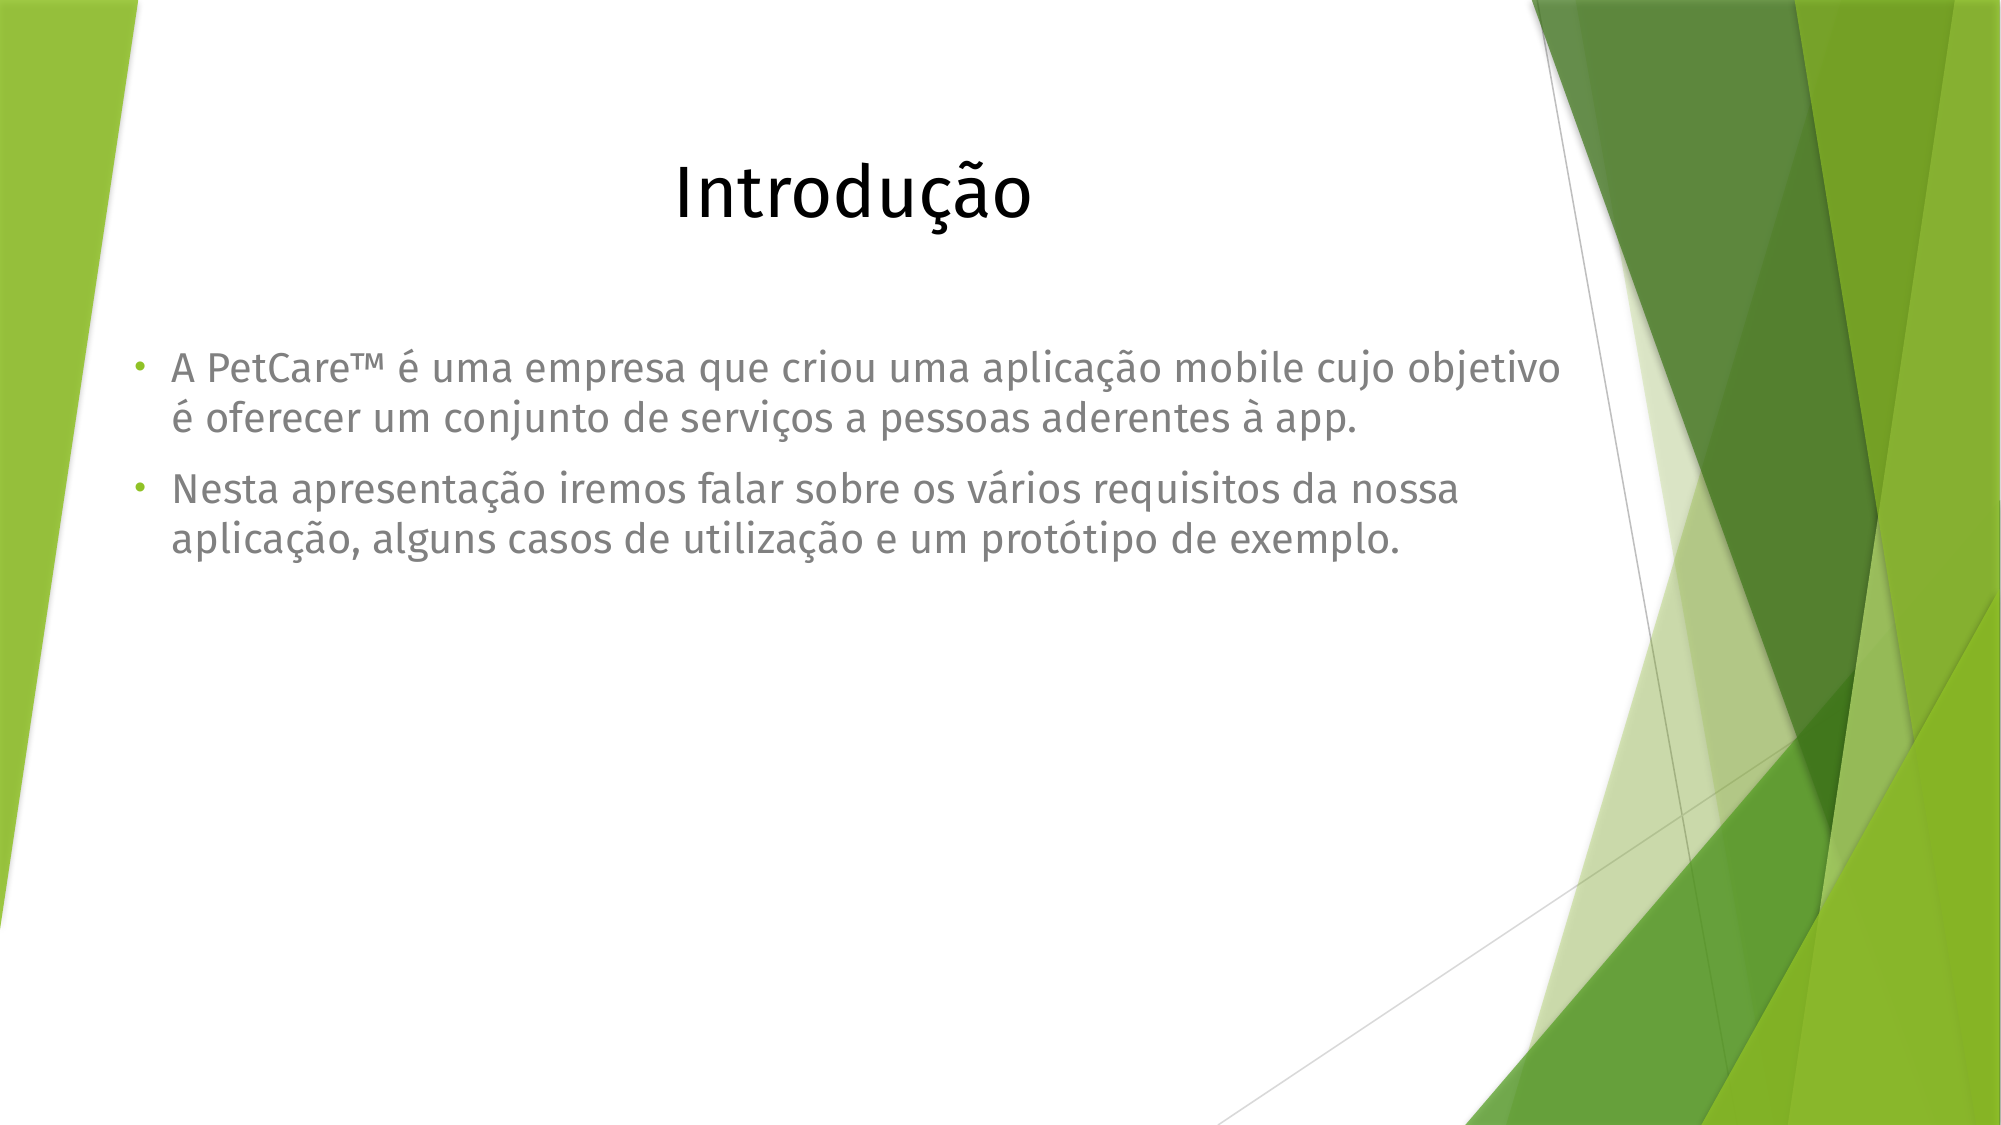

# Introdução
A PetCare™ é uma empresa que criou uma aplicação mobile cujo objetivo é oferecer um conjunto de serviços a pessoas aderentes à app.
Nesta apresentação iremos falar sobre os vários requisitos da nossa aplicação, alguns casos de utilização e um protótipo de exemplo.